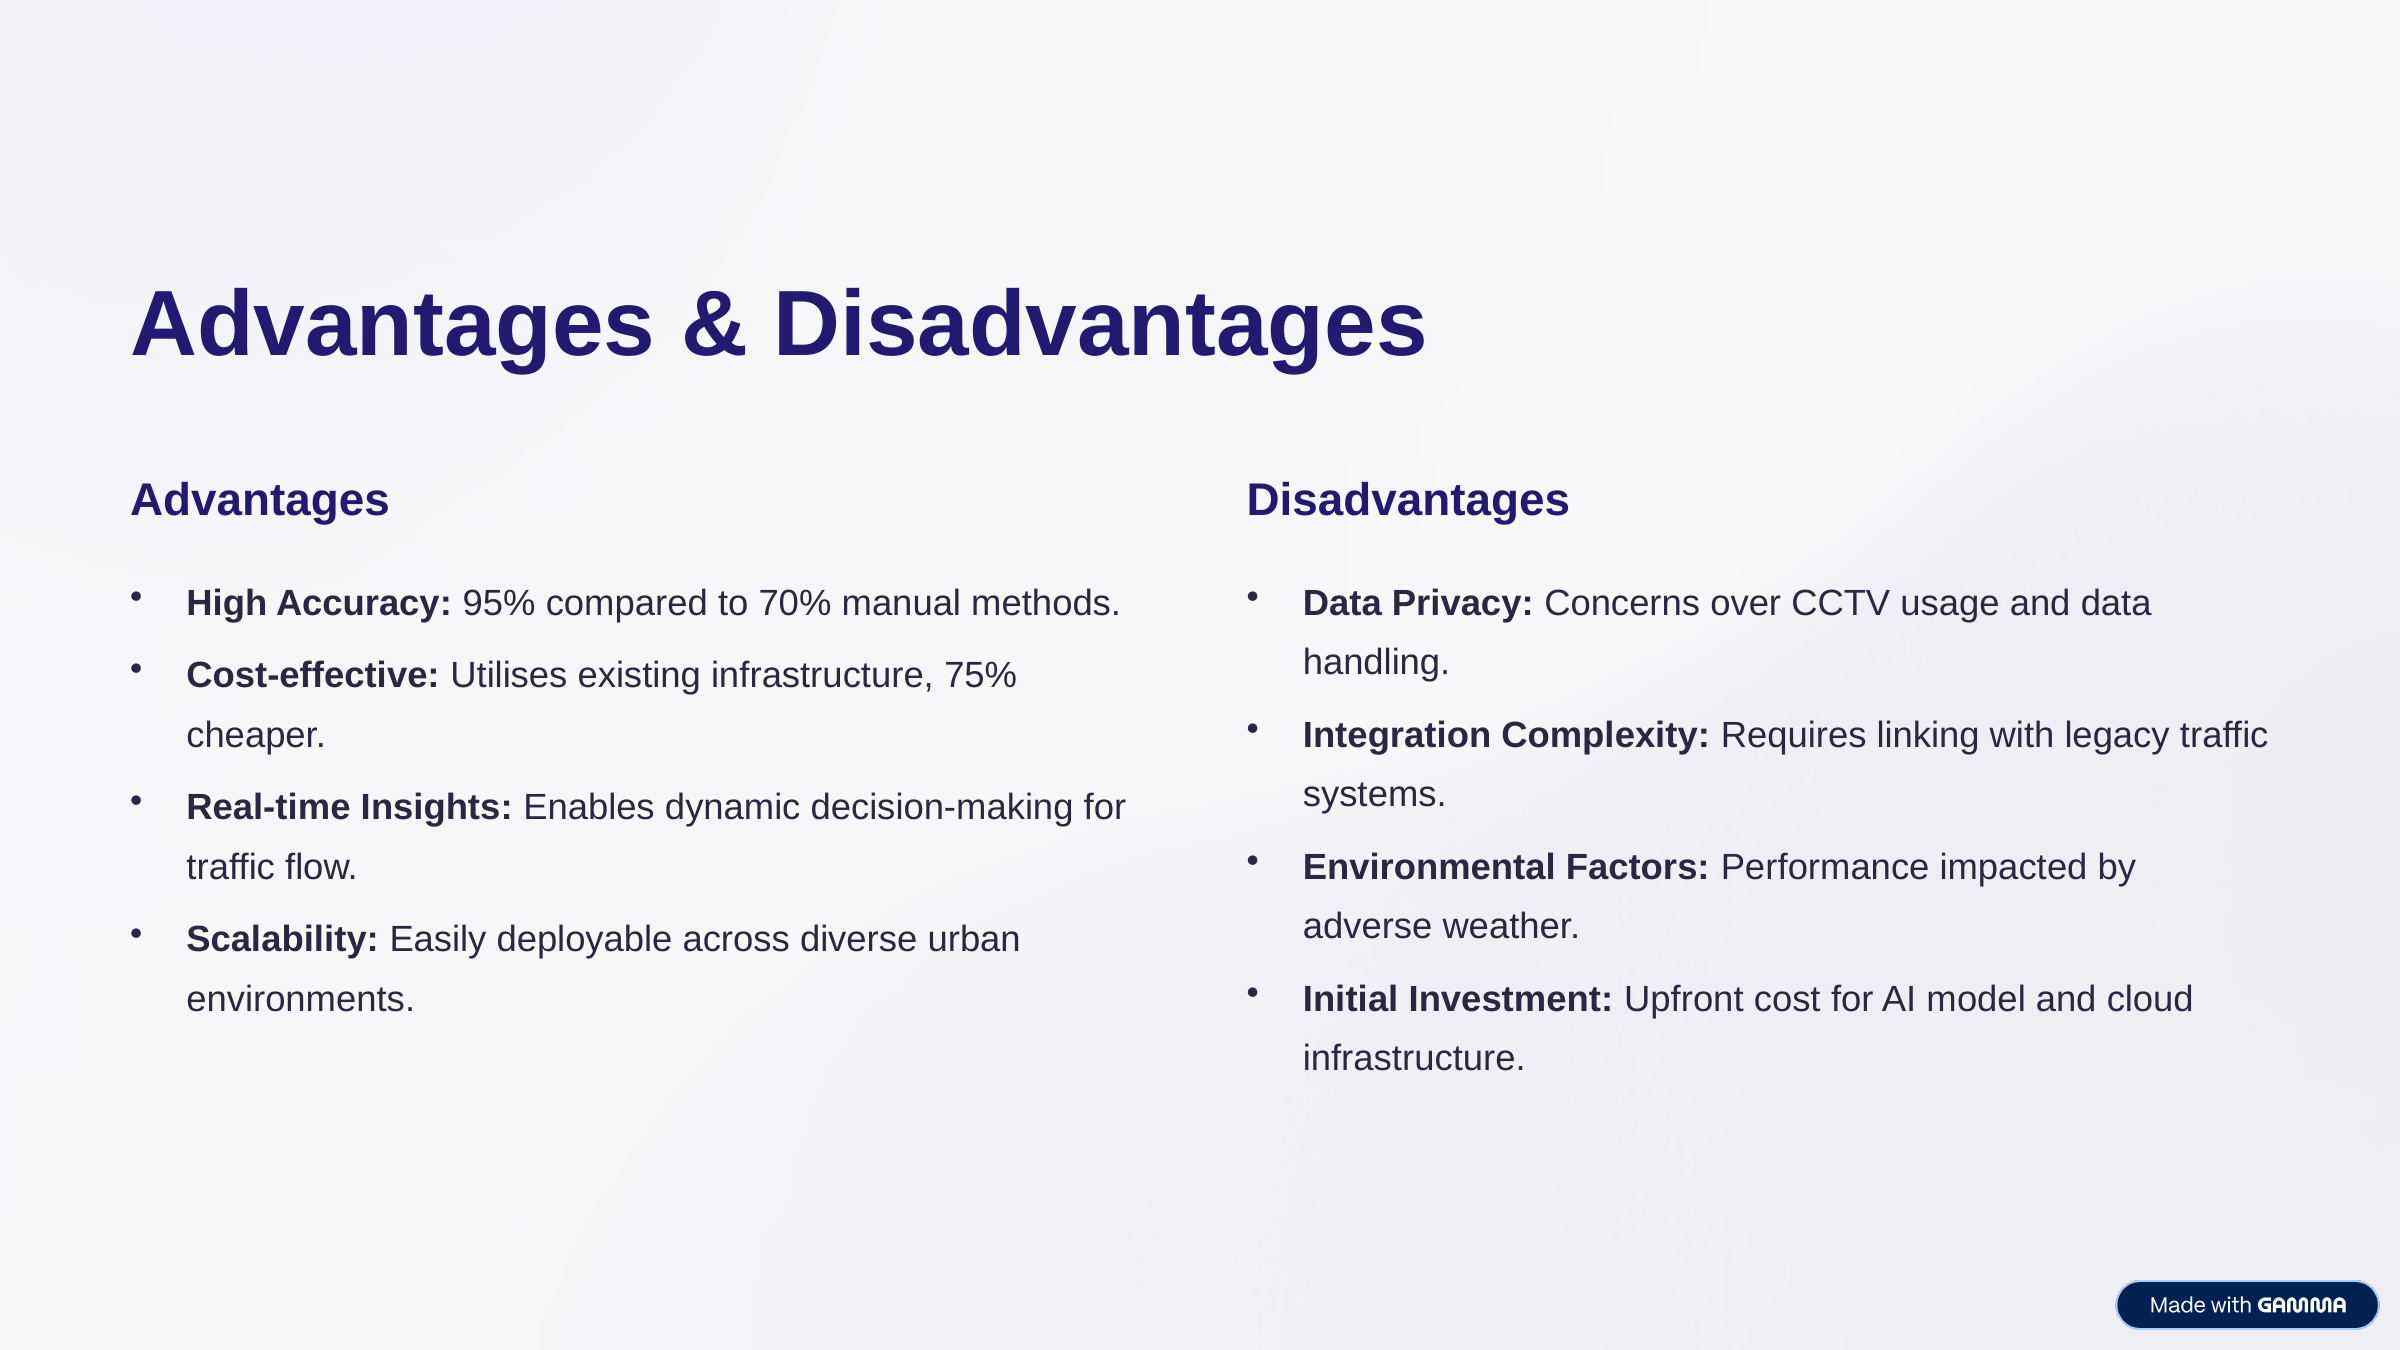

Advantages & Disadvantages
Advantages
Disadvantages
High Accuracy: 95% compared to 70% manual methods.
Data Privacy: Concerns over CCTV usage and data handling.
Cost-effective: Utilises existing infrastructure, 75% cheaper.
Integration Complexity: Requires linking with legacy traffic systems.
Real-time Insights: Enables dynamic decision-making for traffic flow.
Environmental Factors: Performance impacted by adverse weather.
Scalability: Easily deployable across diverse urban environments.
Initial Investment: Upfront cost for AI model and cloud infrastructure.